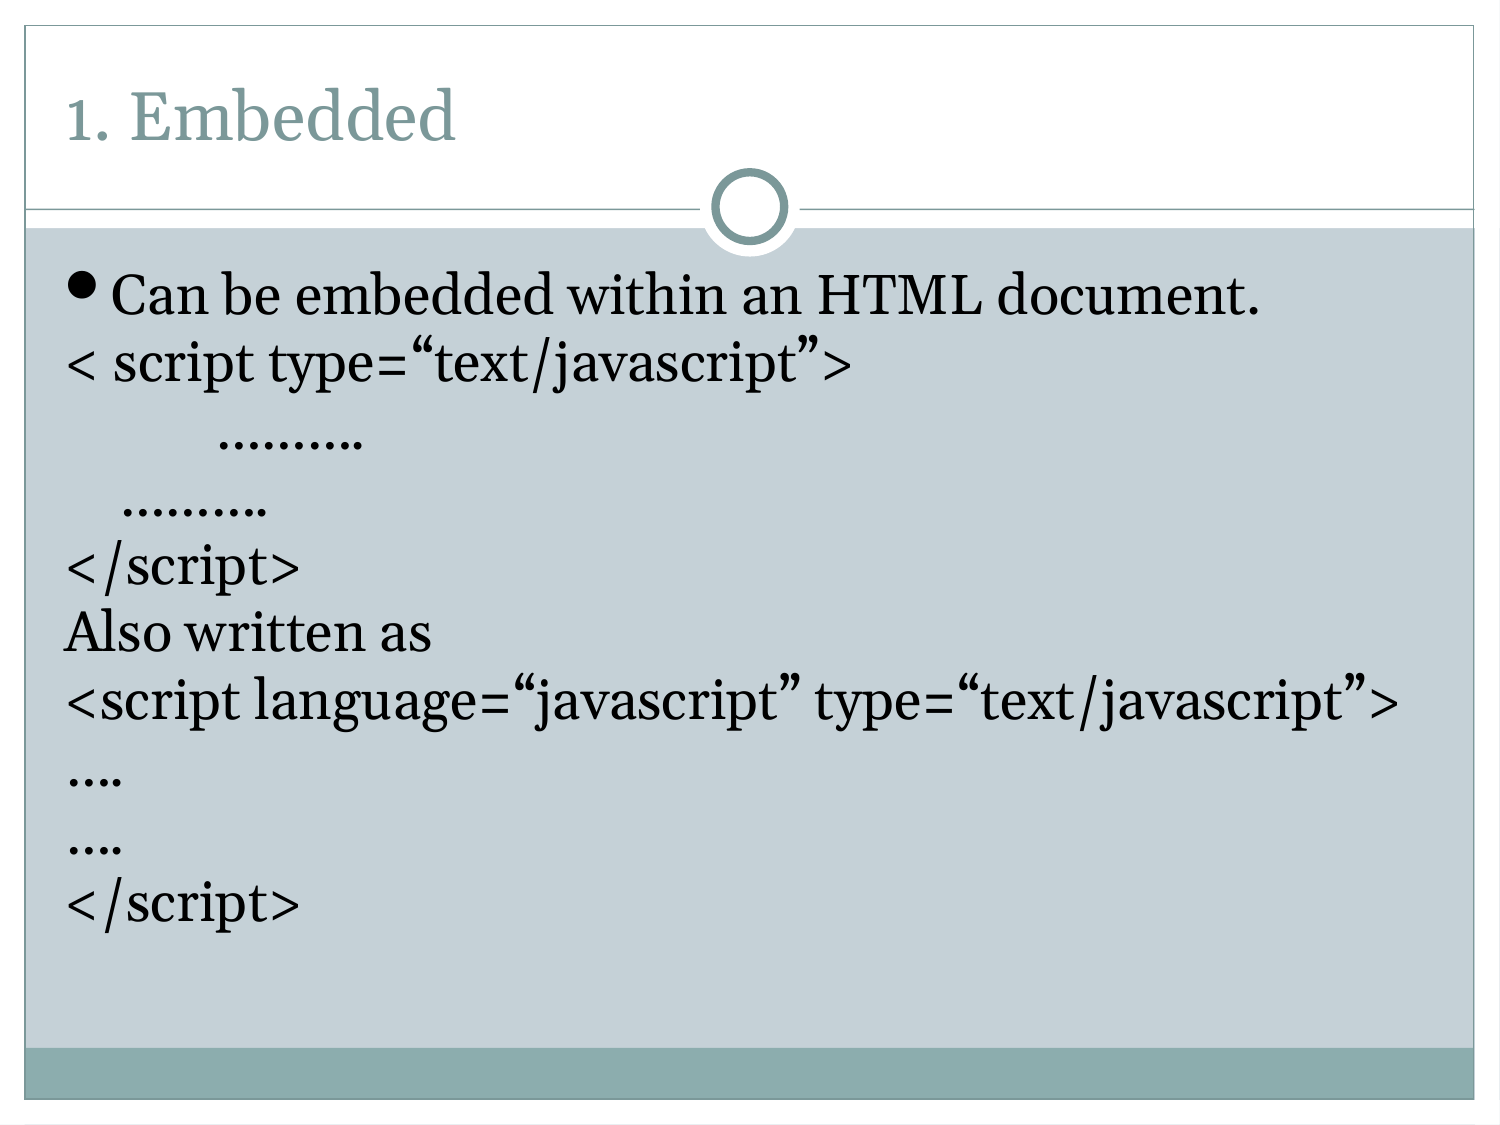

1. Embedded
Can be embedded within an HTML document.
< script type=“text/javascript”>
	……….
    ……….
</script>
Also written as
<script language=“javascript” type=“text/javascript”>
….
….
</script>